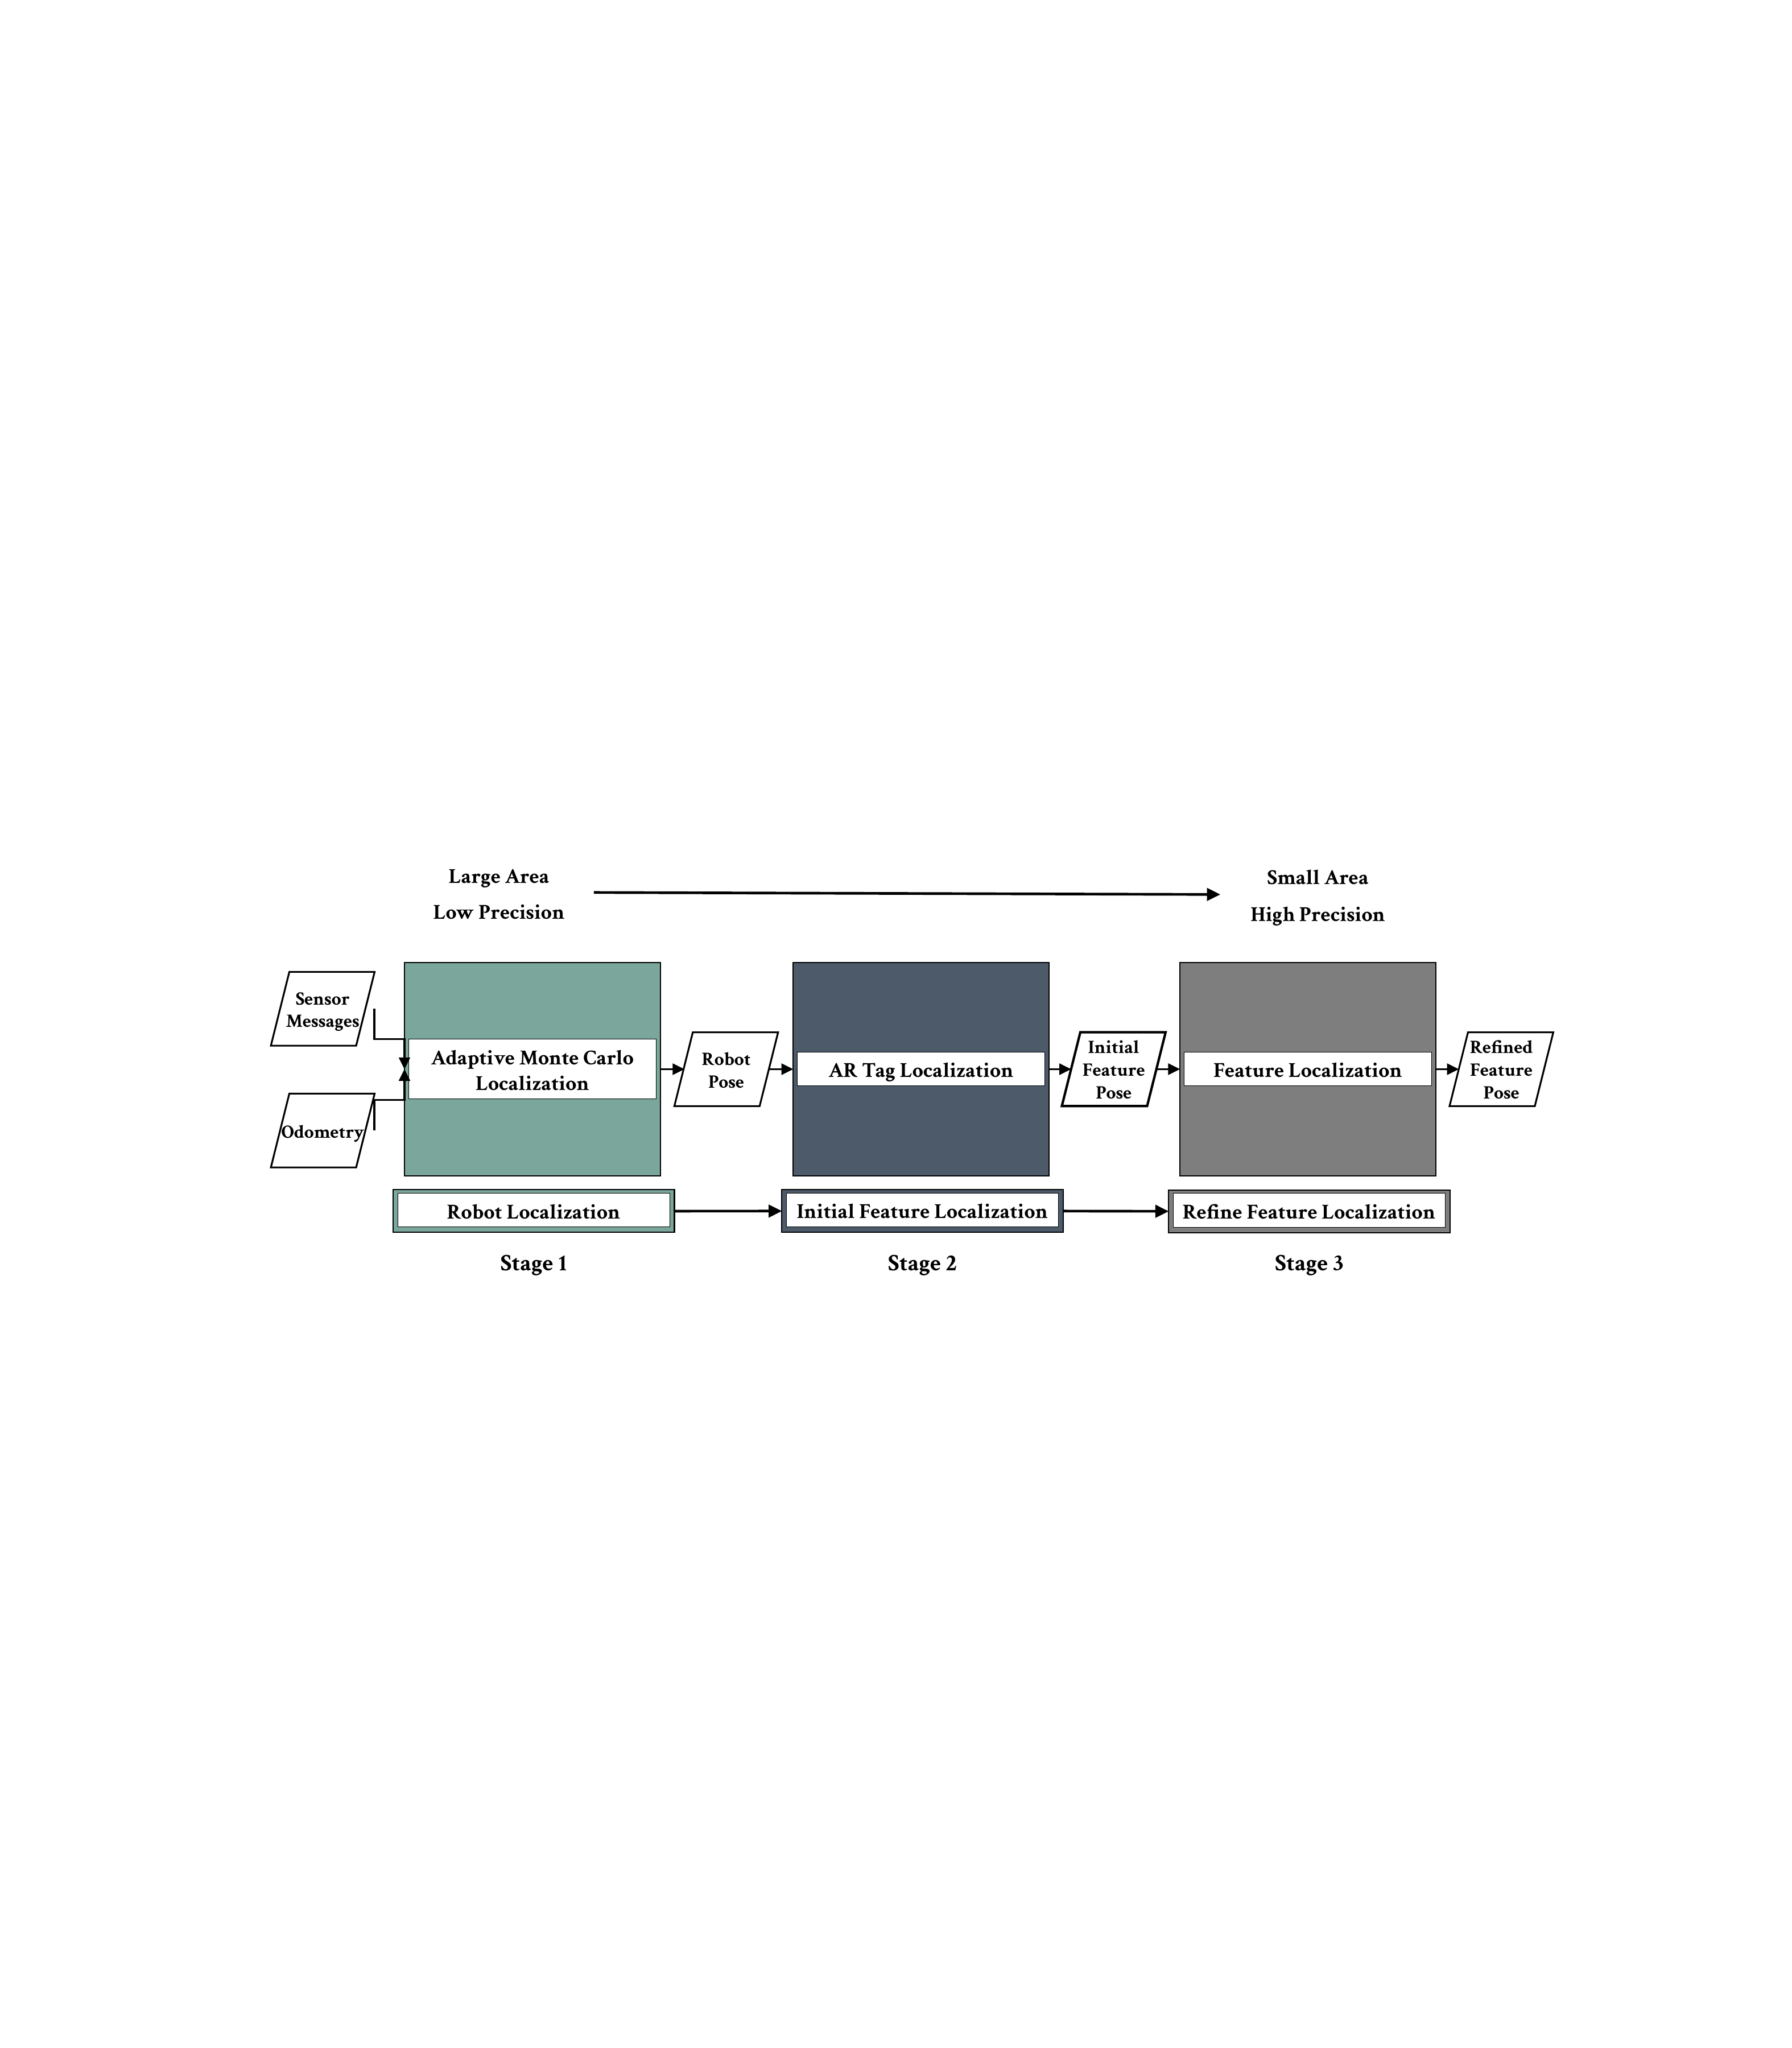

Large Area
Small Area
Low Precision
High Precision

Sensor Messages
Refined Feature Pose

Initial Feature Pose

Robot Pose
Adaptive Monte Carlo Localization
AR Tag Localization
Feature Localization

Odometry

Initial Feature Localization
Robot Localization
Refine Feature Localization
Stage 2
Stage 1
Stage 3